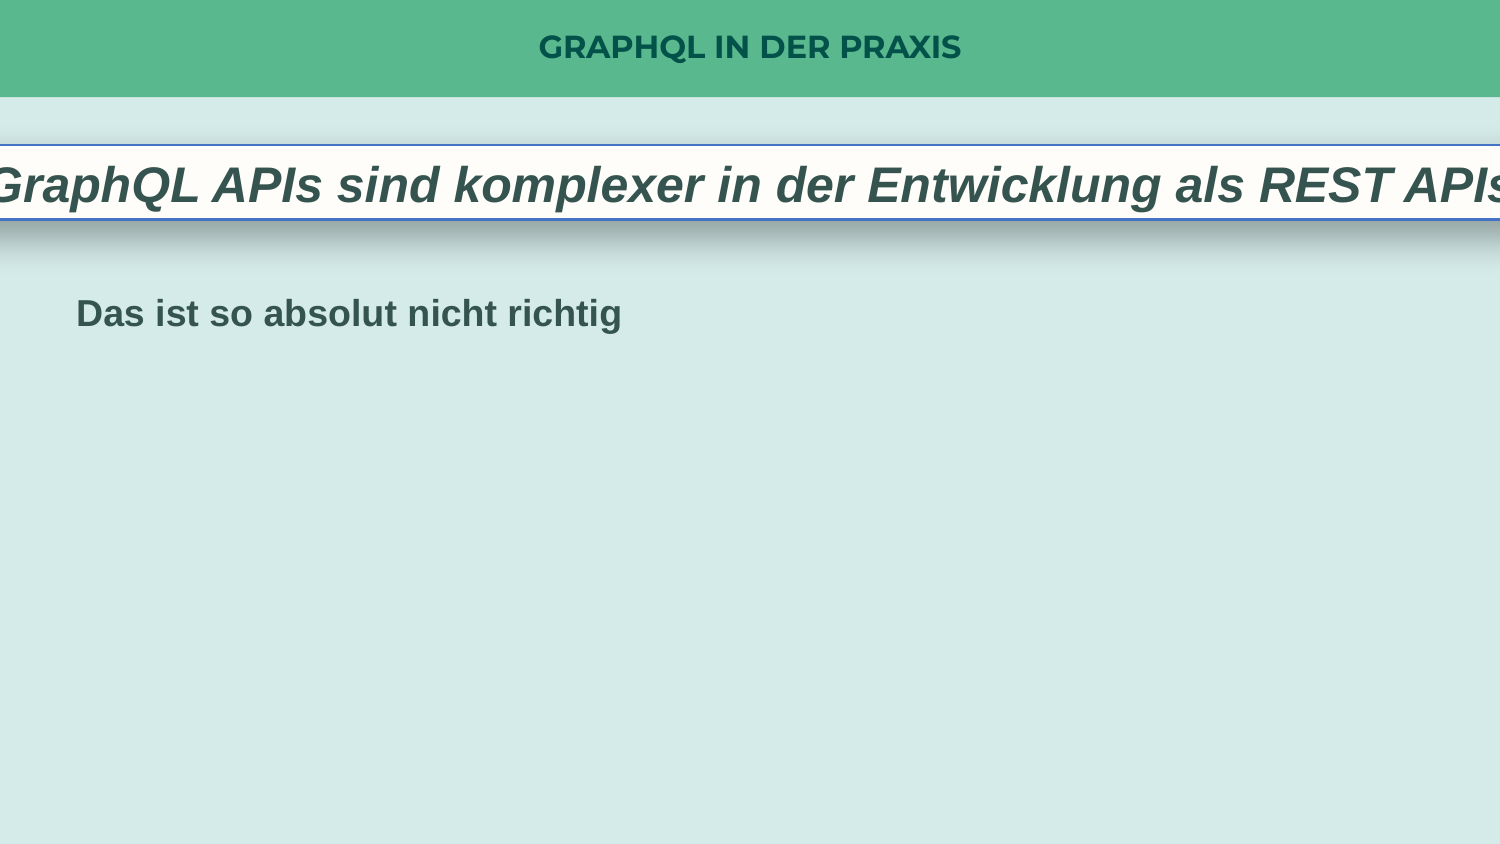

# GraphQL in der Praxis
"GraphQL APIs sind komplexer in der Entwicklung als REST APIs"
Das ist so absolut nicht richtig